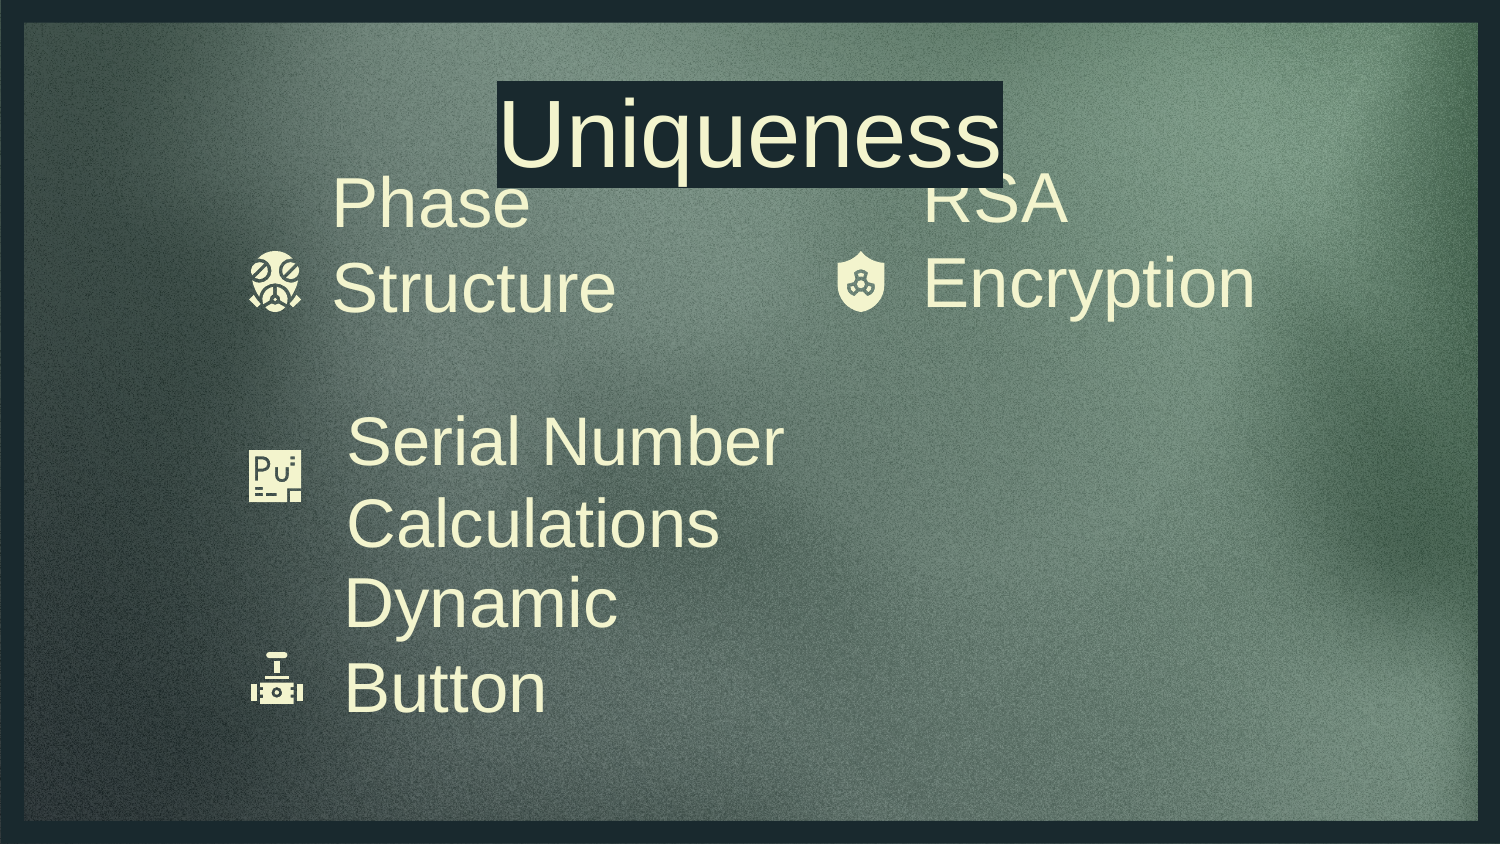

# Uniqueness

RSA Encryption
Phase Structure

Serial Number Calculations

Dynamic Button